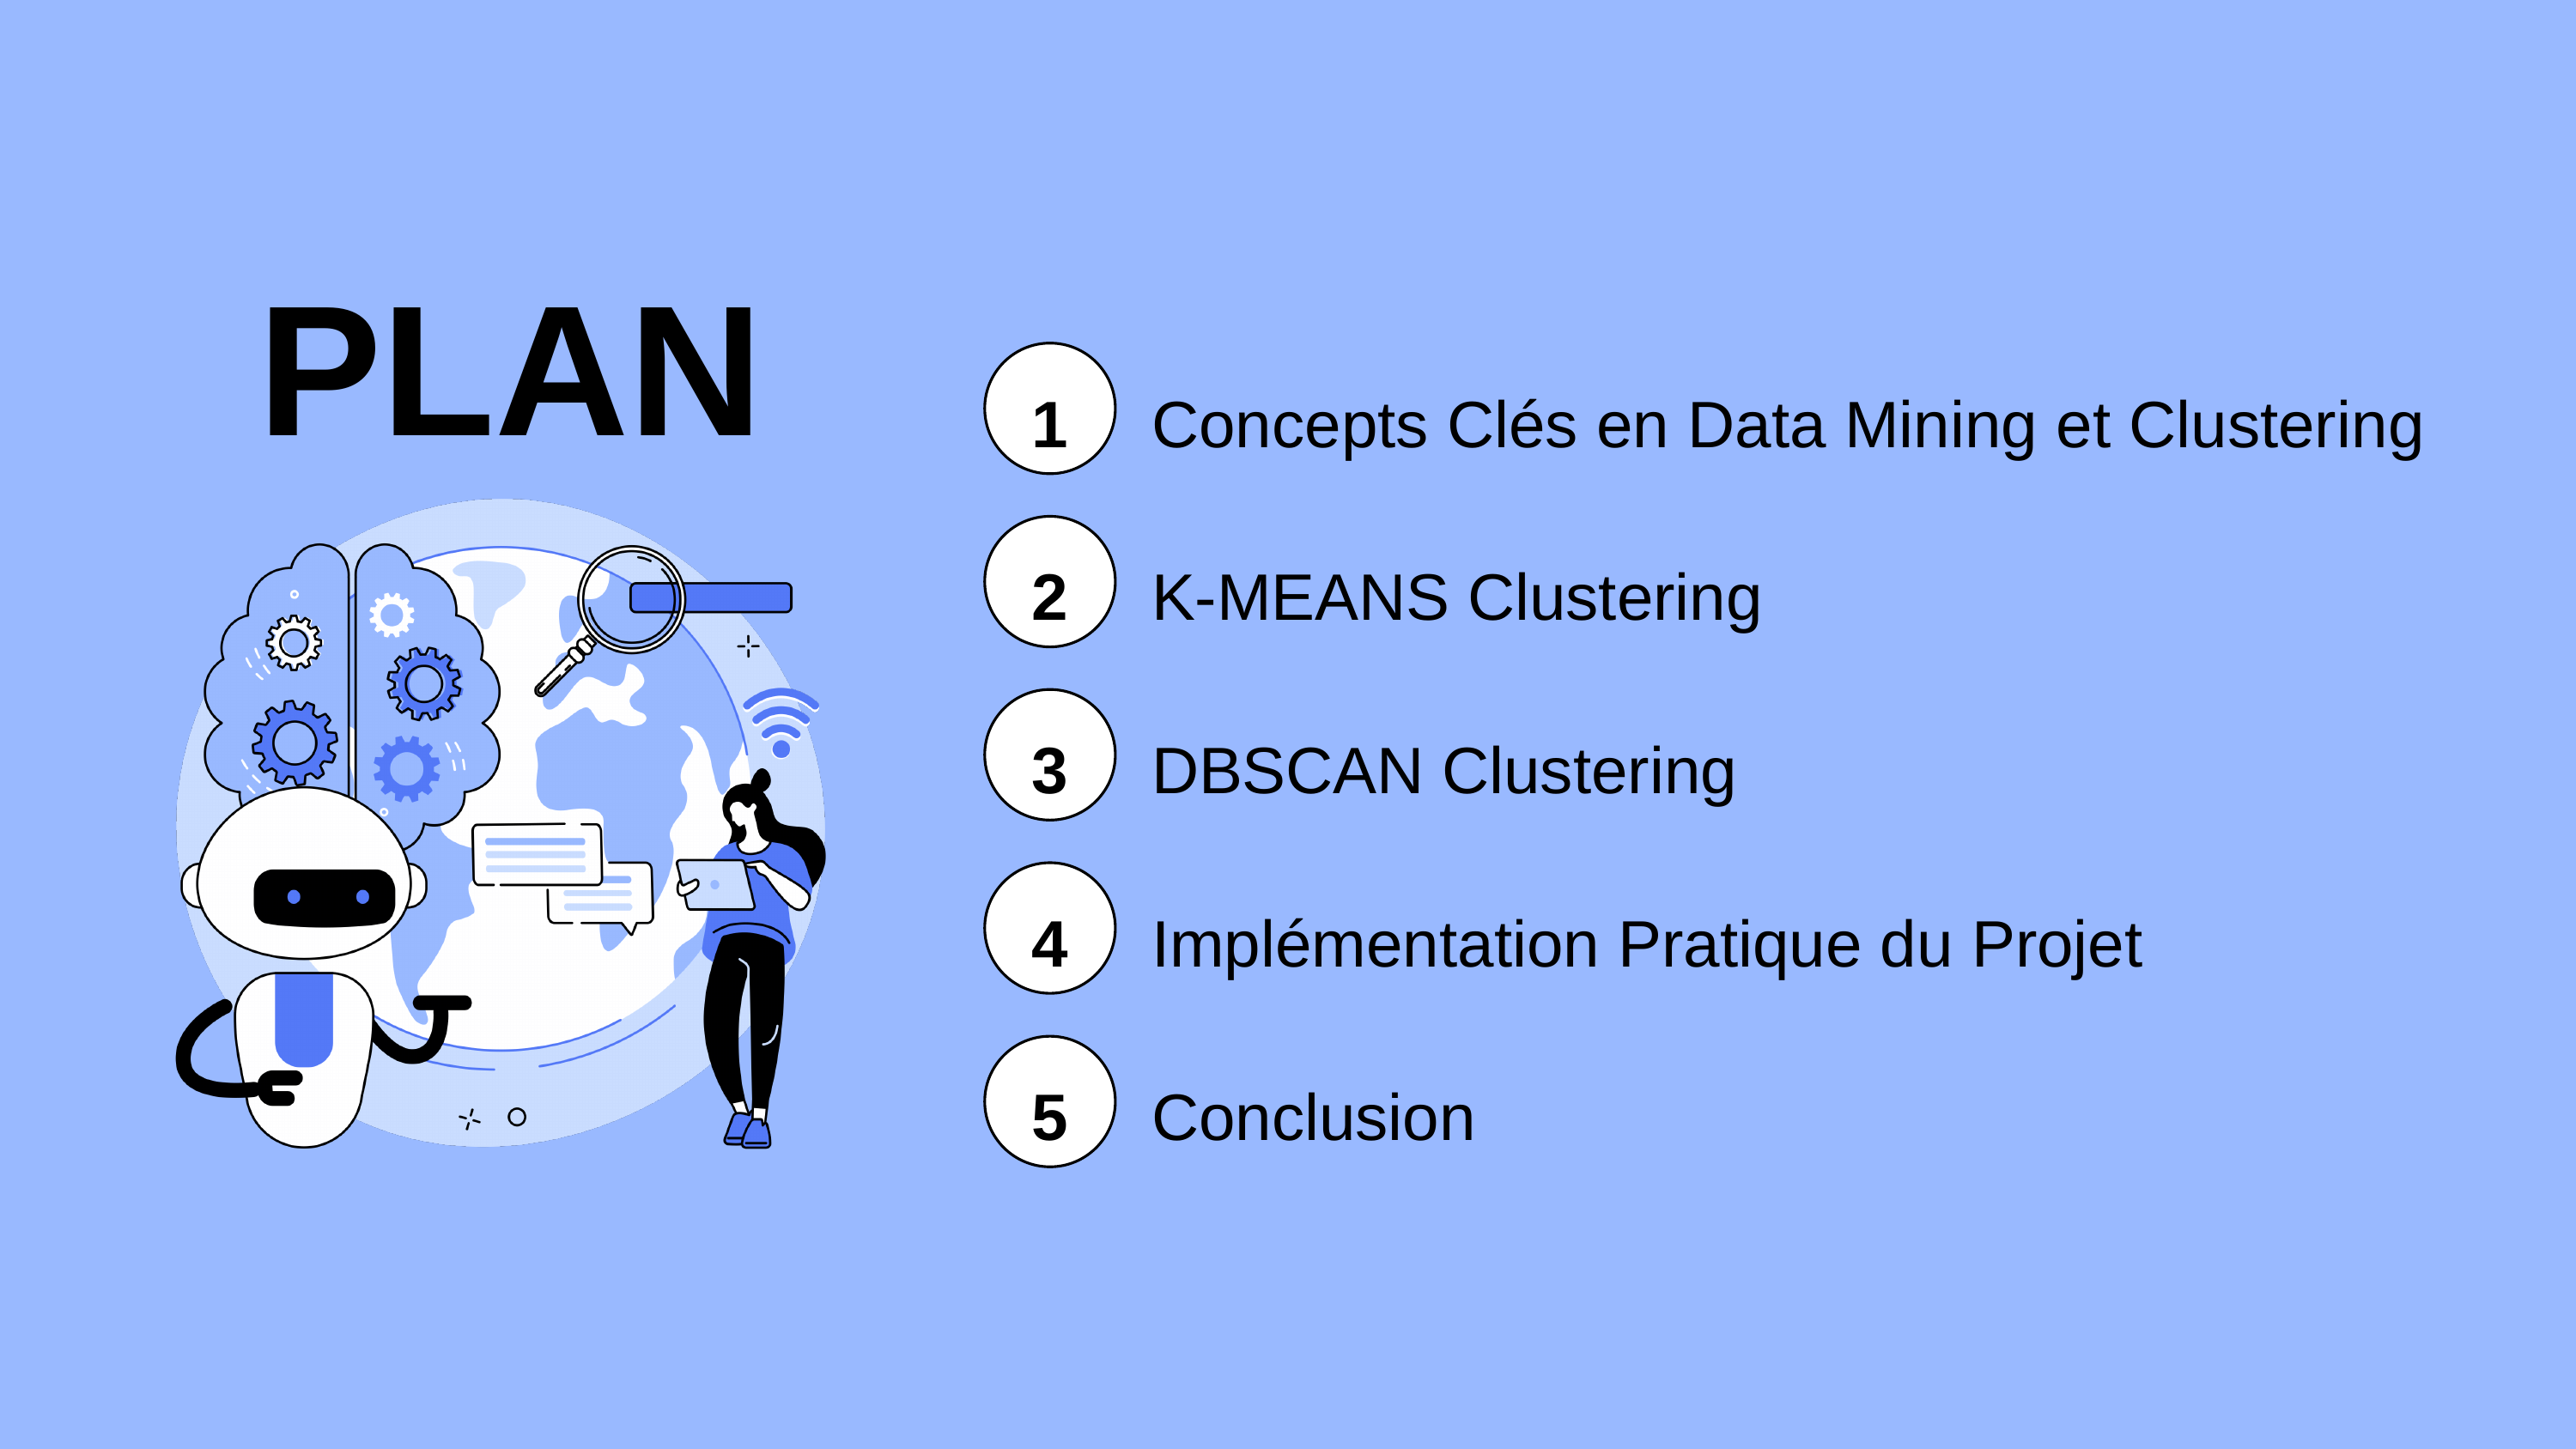

PLAN
1
Concepts Clés en Data Mining et Clustering

2
K-MEANS Clustering

3
DBSCAN Clustering

4
Implémentation Pratique du Projet

5
Conclusion